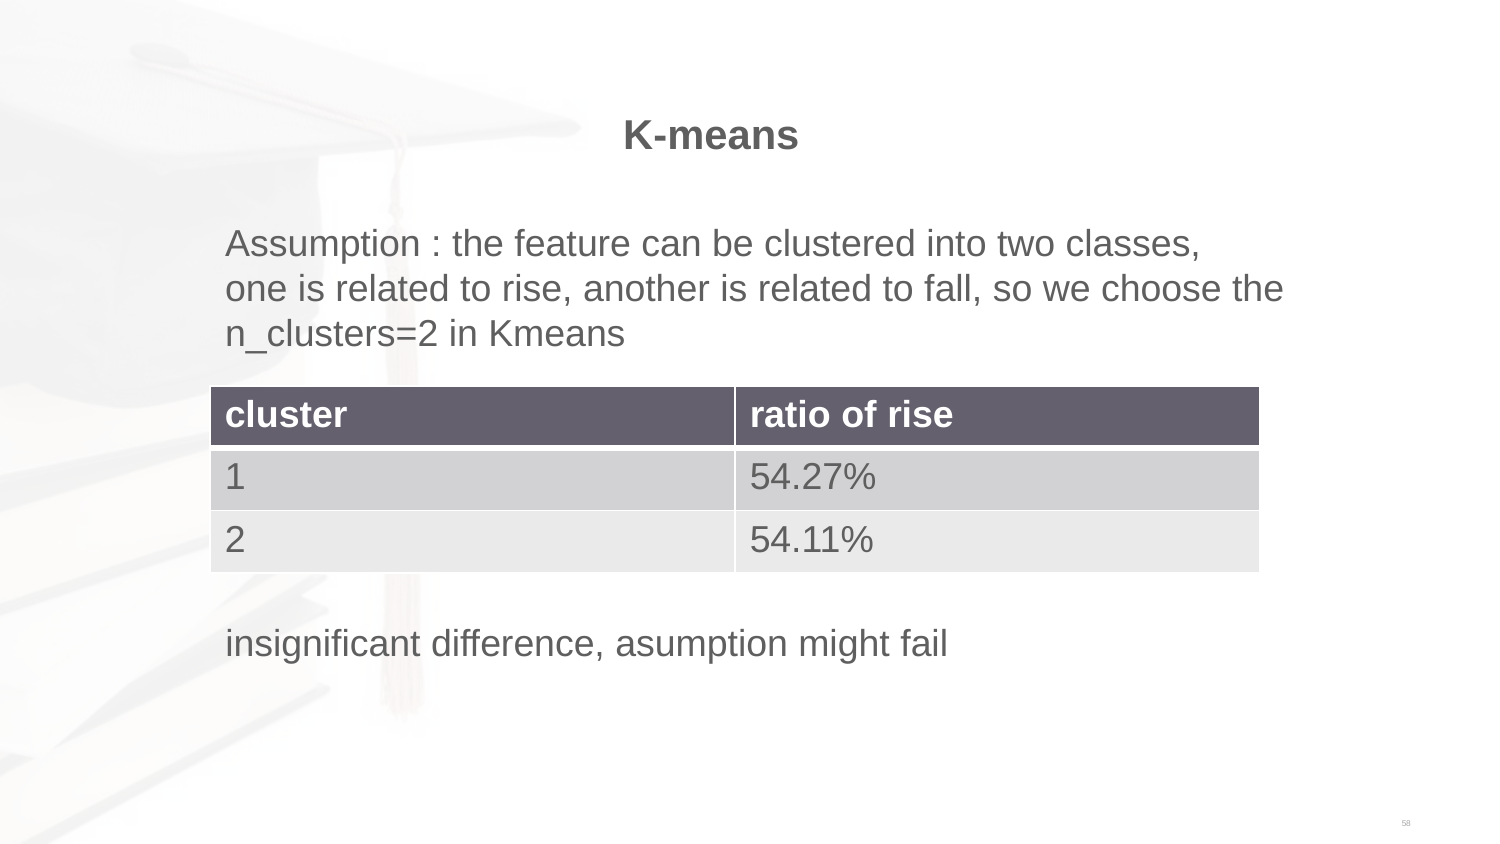

K-means
Assumption : the feature can be clustered into two classes,
one is related to rise, another is related to fall, so we choose the
n_clusters=2 in Kmeans
| cluster | ratio of rise |
| --- | --- |
| 1 | 54.27% |
| 2 | 54.11% |
insignificant difference, asumption might fail